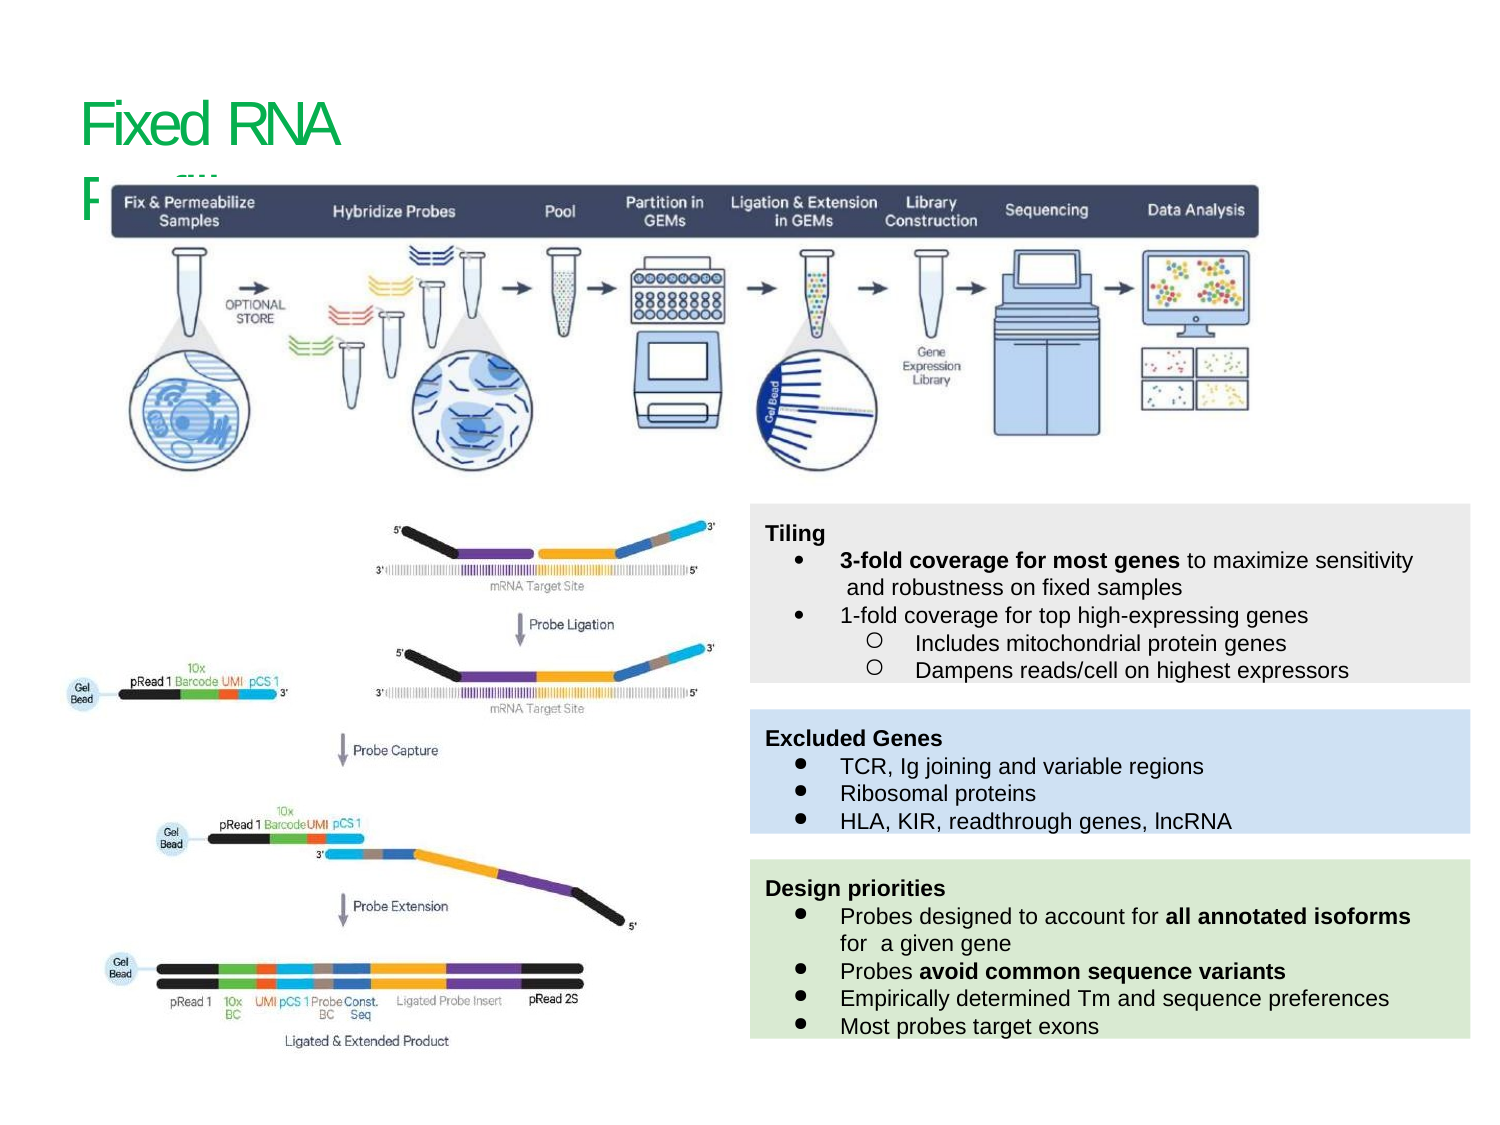

# Fixed RNA Profiling

Tiling
3-fold coverage for most genes to maximize sensitivity  and robustness on fixed samples
1-fold coverage for top high-expressing genes
Includes mitochondrial protein genes
Dampens reads/cell on highest expressors

Excluded Genes
TCR, Ig joining and variable regions
Ribosomal proteins
HLA, KIR, readthrough genes, lncRNA
Design priorities
Probes designed to account for all annotated isoforms for  a given gene
Probes avoid common sequence variants
Empirically determined Tm and sequence preferences
Most probes target exons